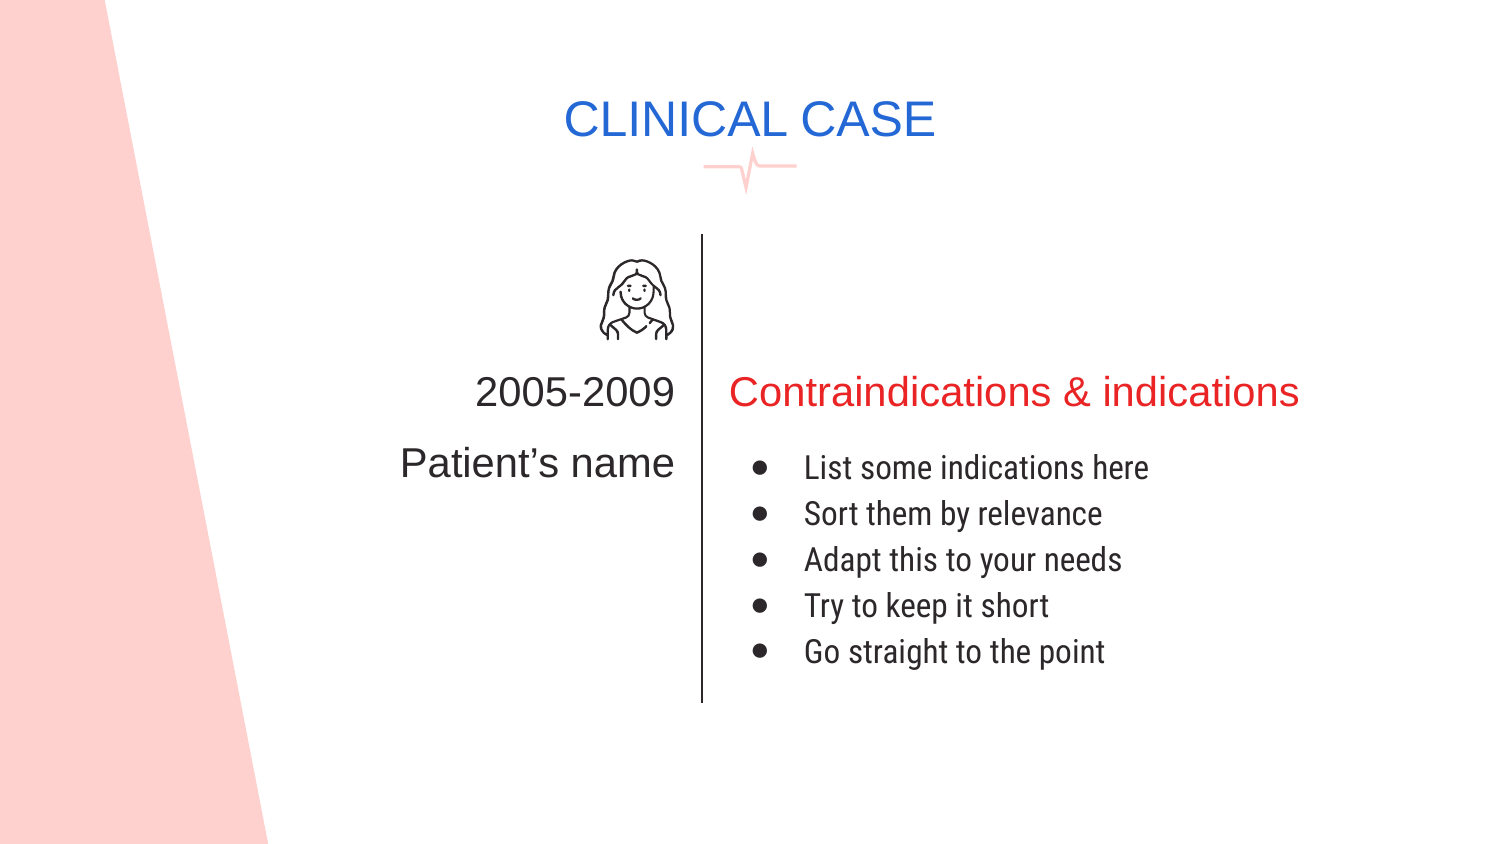

# CLINICAL CASE

2005-2009
Contraindications & indications
List some indications here
Sort them by relevance
Adapt this to your needs
Try to keep it short
Go straight to the point
Patient’s name